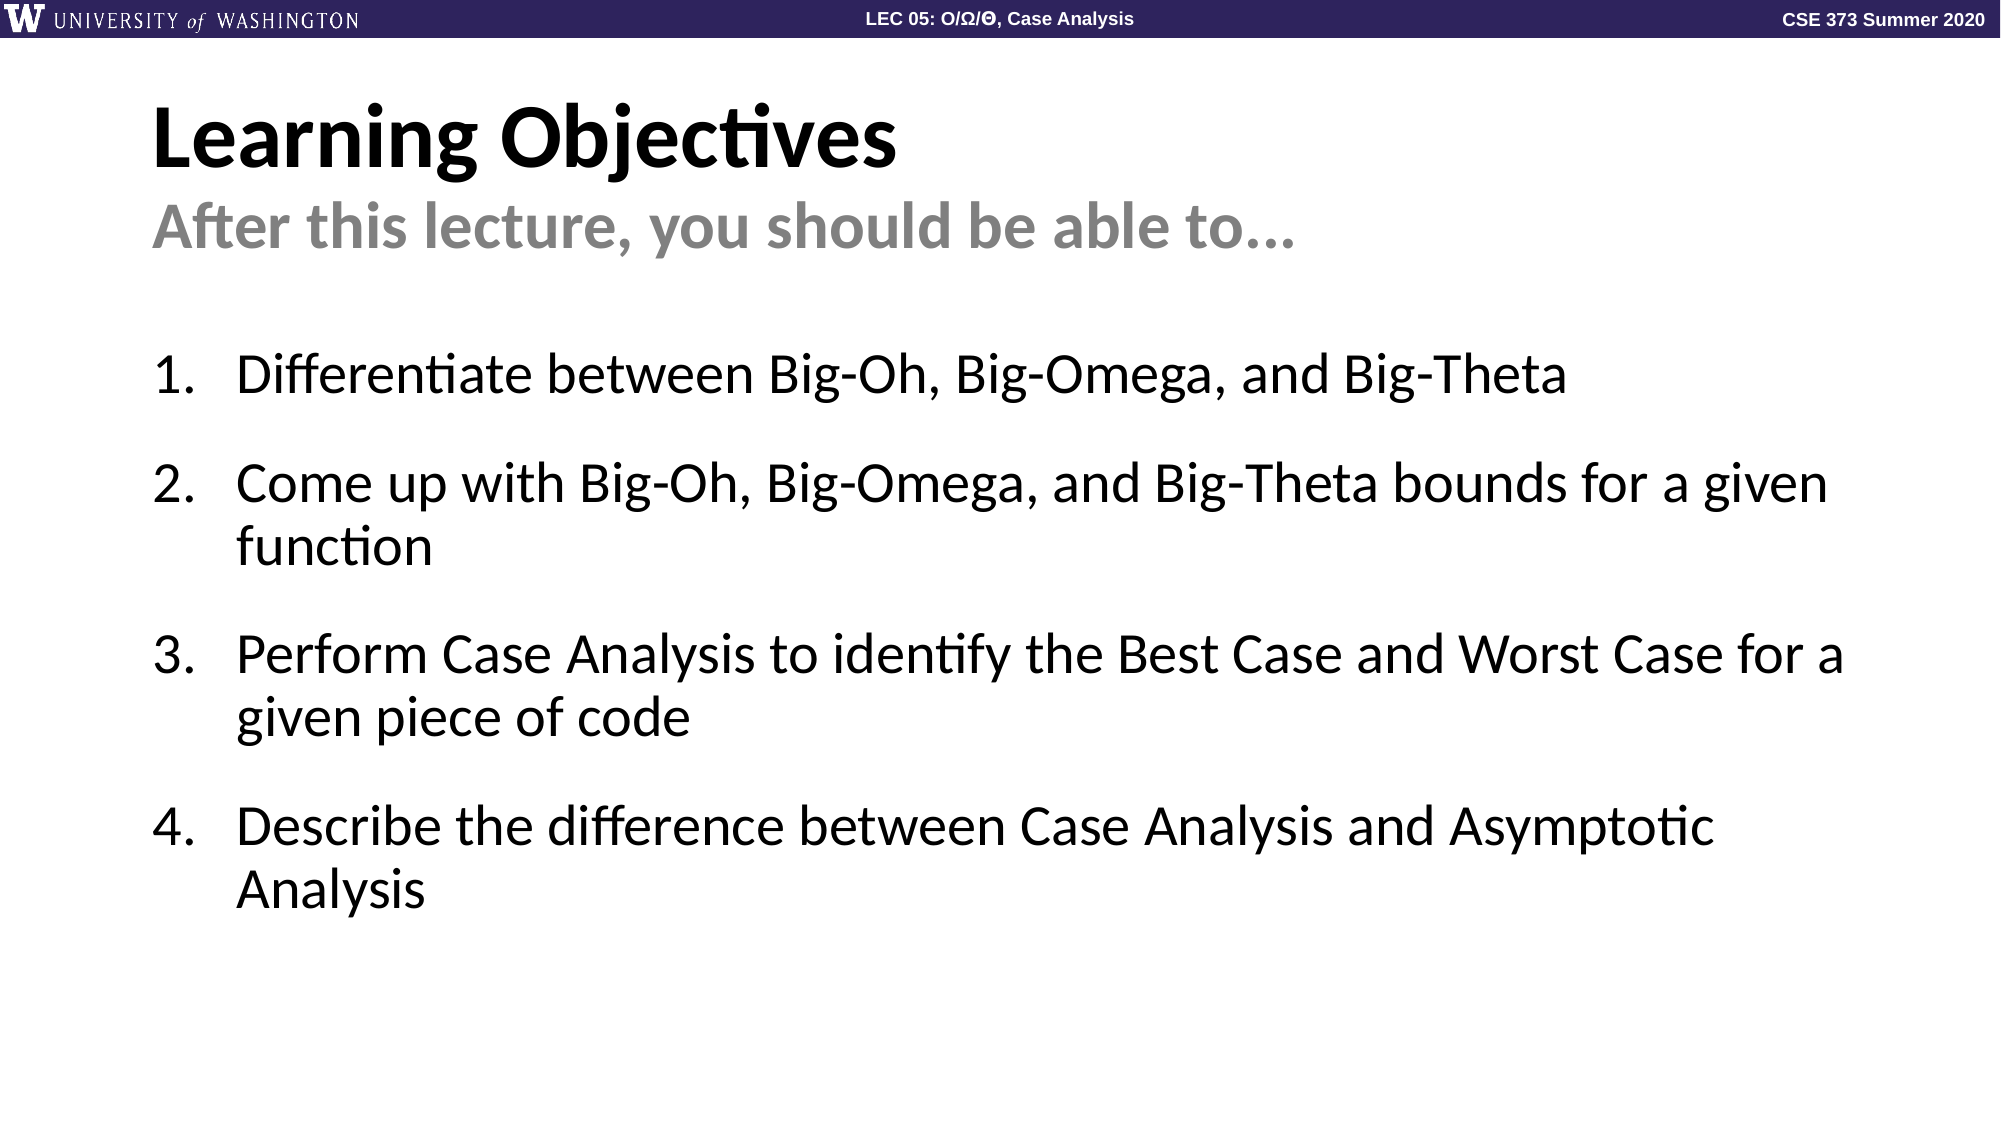

# Learning Objectives
After this lecture, you should be able to...
Differentiate between Big-Oh, Big-Omega, and Big-Theta
Come up with Big-Oh, Big-Omega, and Big-Theta bounds for a given function
Perform Case Analysis to identify the Best Case and Worst Case for a given piece of code
Describe the difference between Case Analysis and Asymptotic Analysis